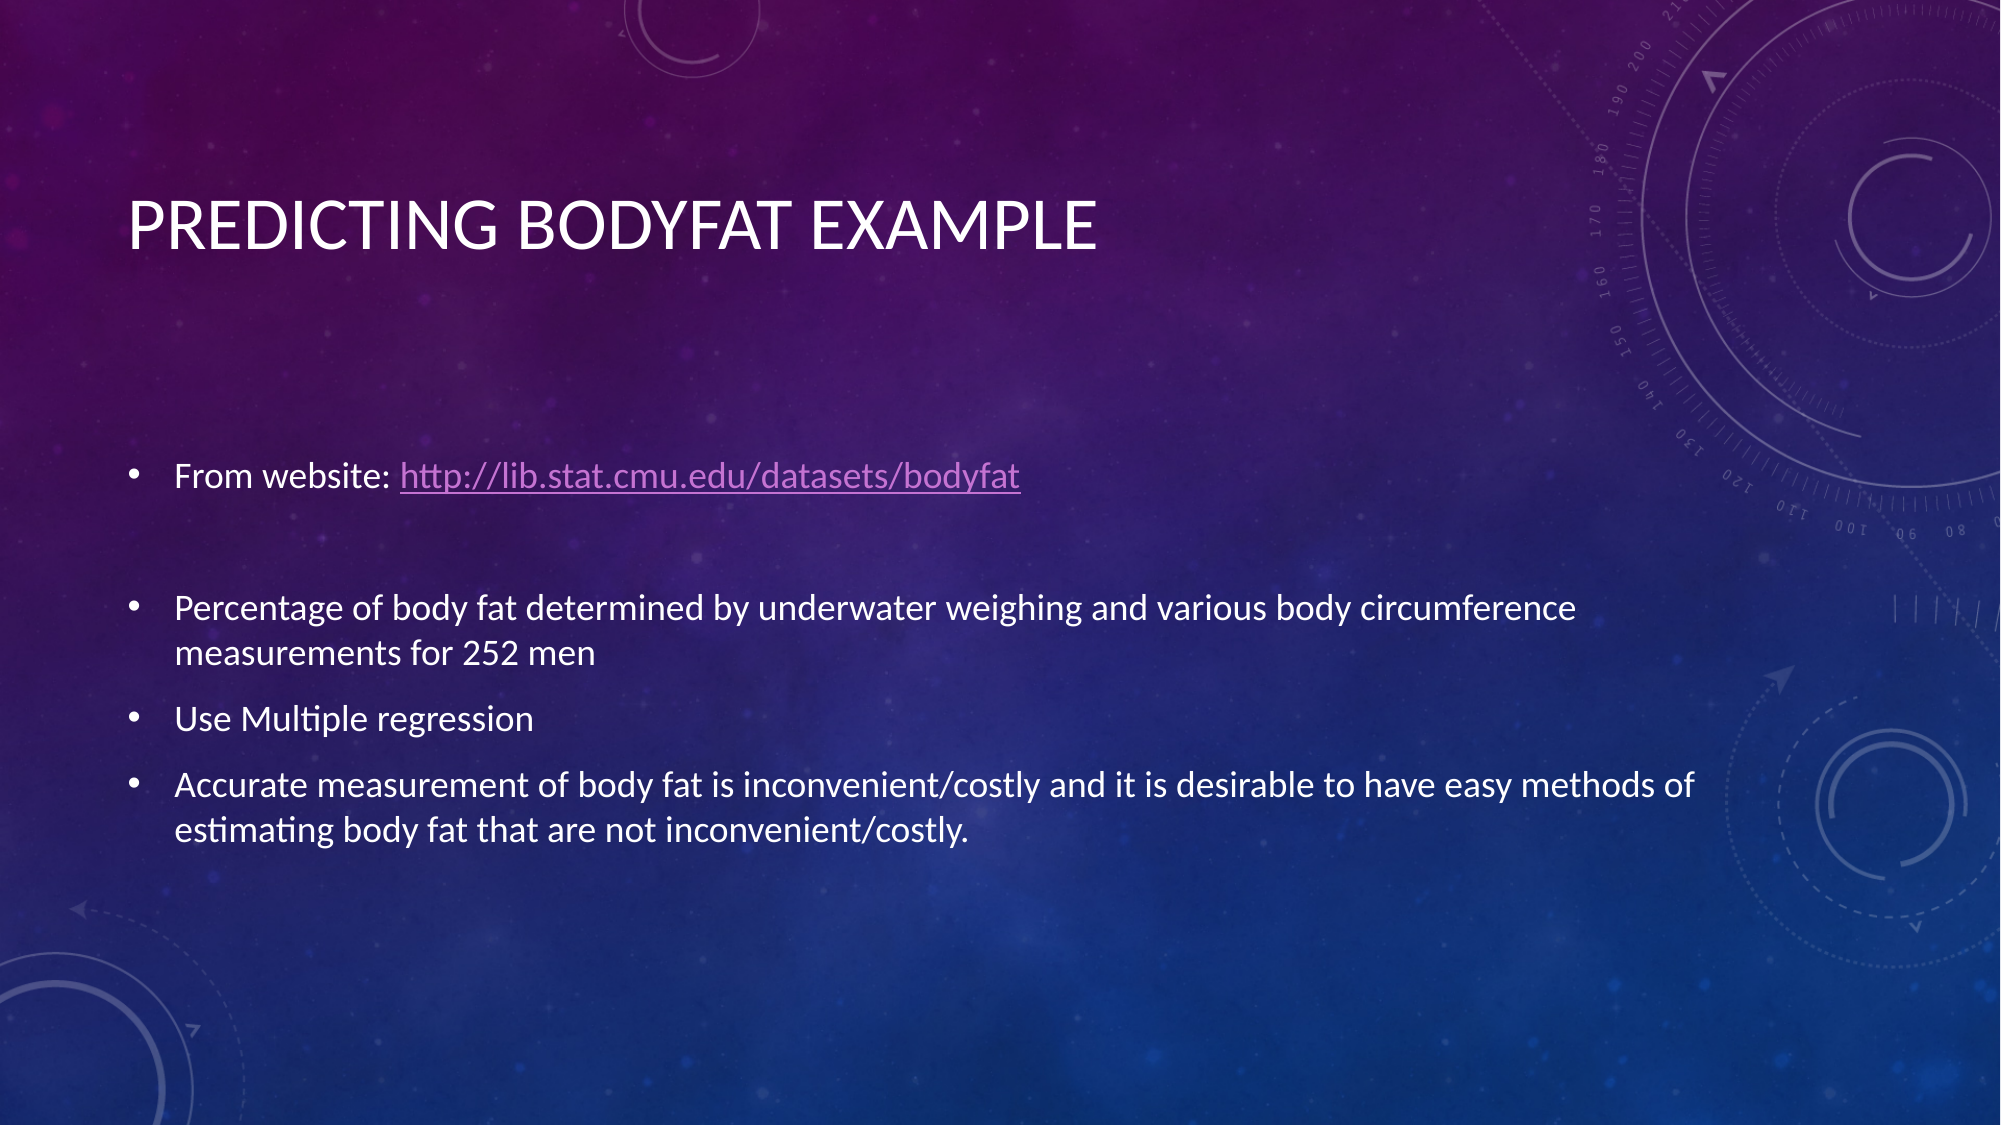

# Predicting Bodyfat example
From website: http://lib.stat.cmu.edu/datasets/bodyfat

Percentage of body fat determined by underwater weighing and various body circumference measurements for 252 men
Use Multiple regression
Accurate measurement of body fat is inconvenient/costly and it is desirable to have easy methods of estimating body fat that are not inconvenient/costly.